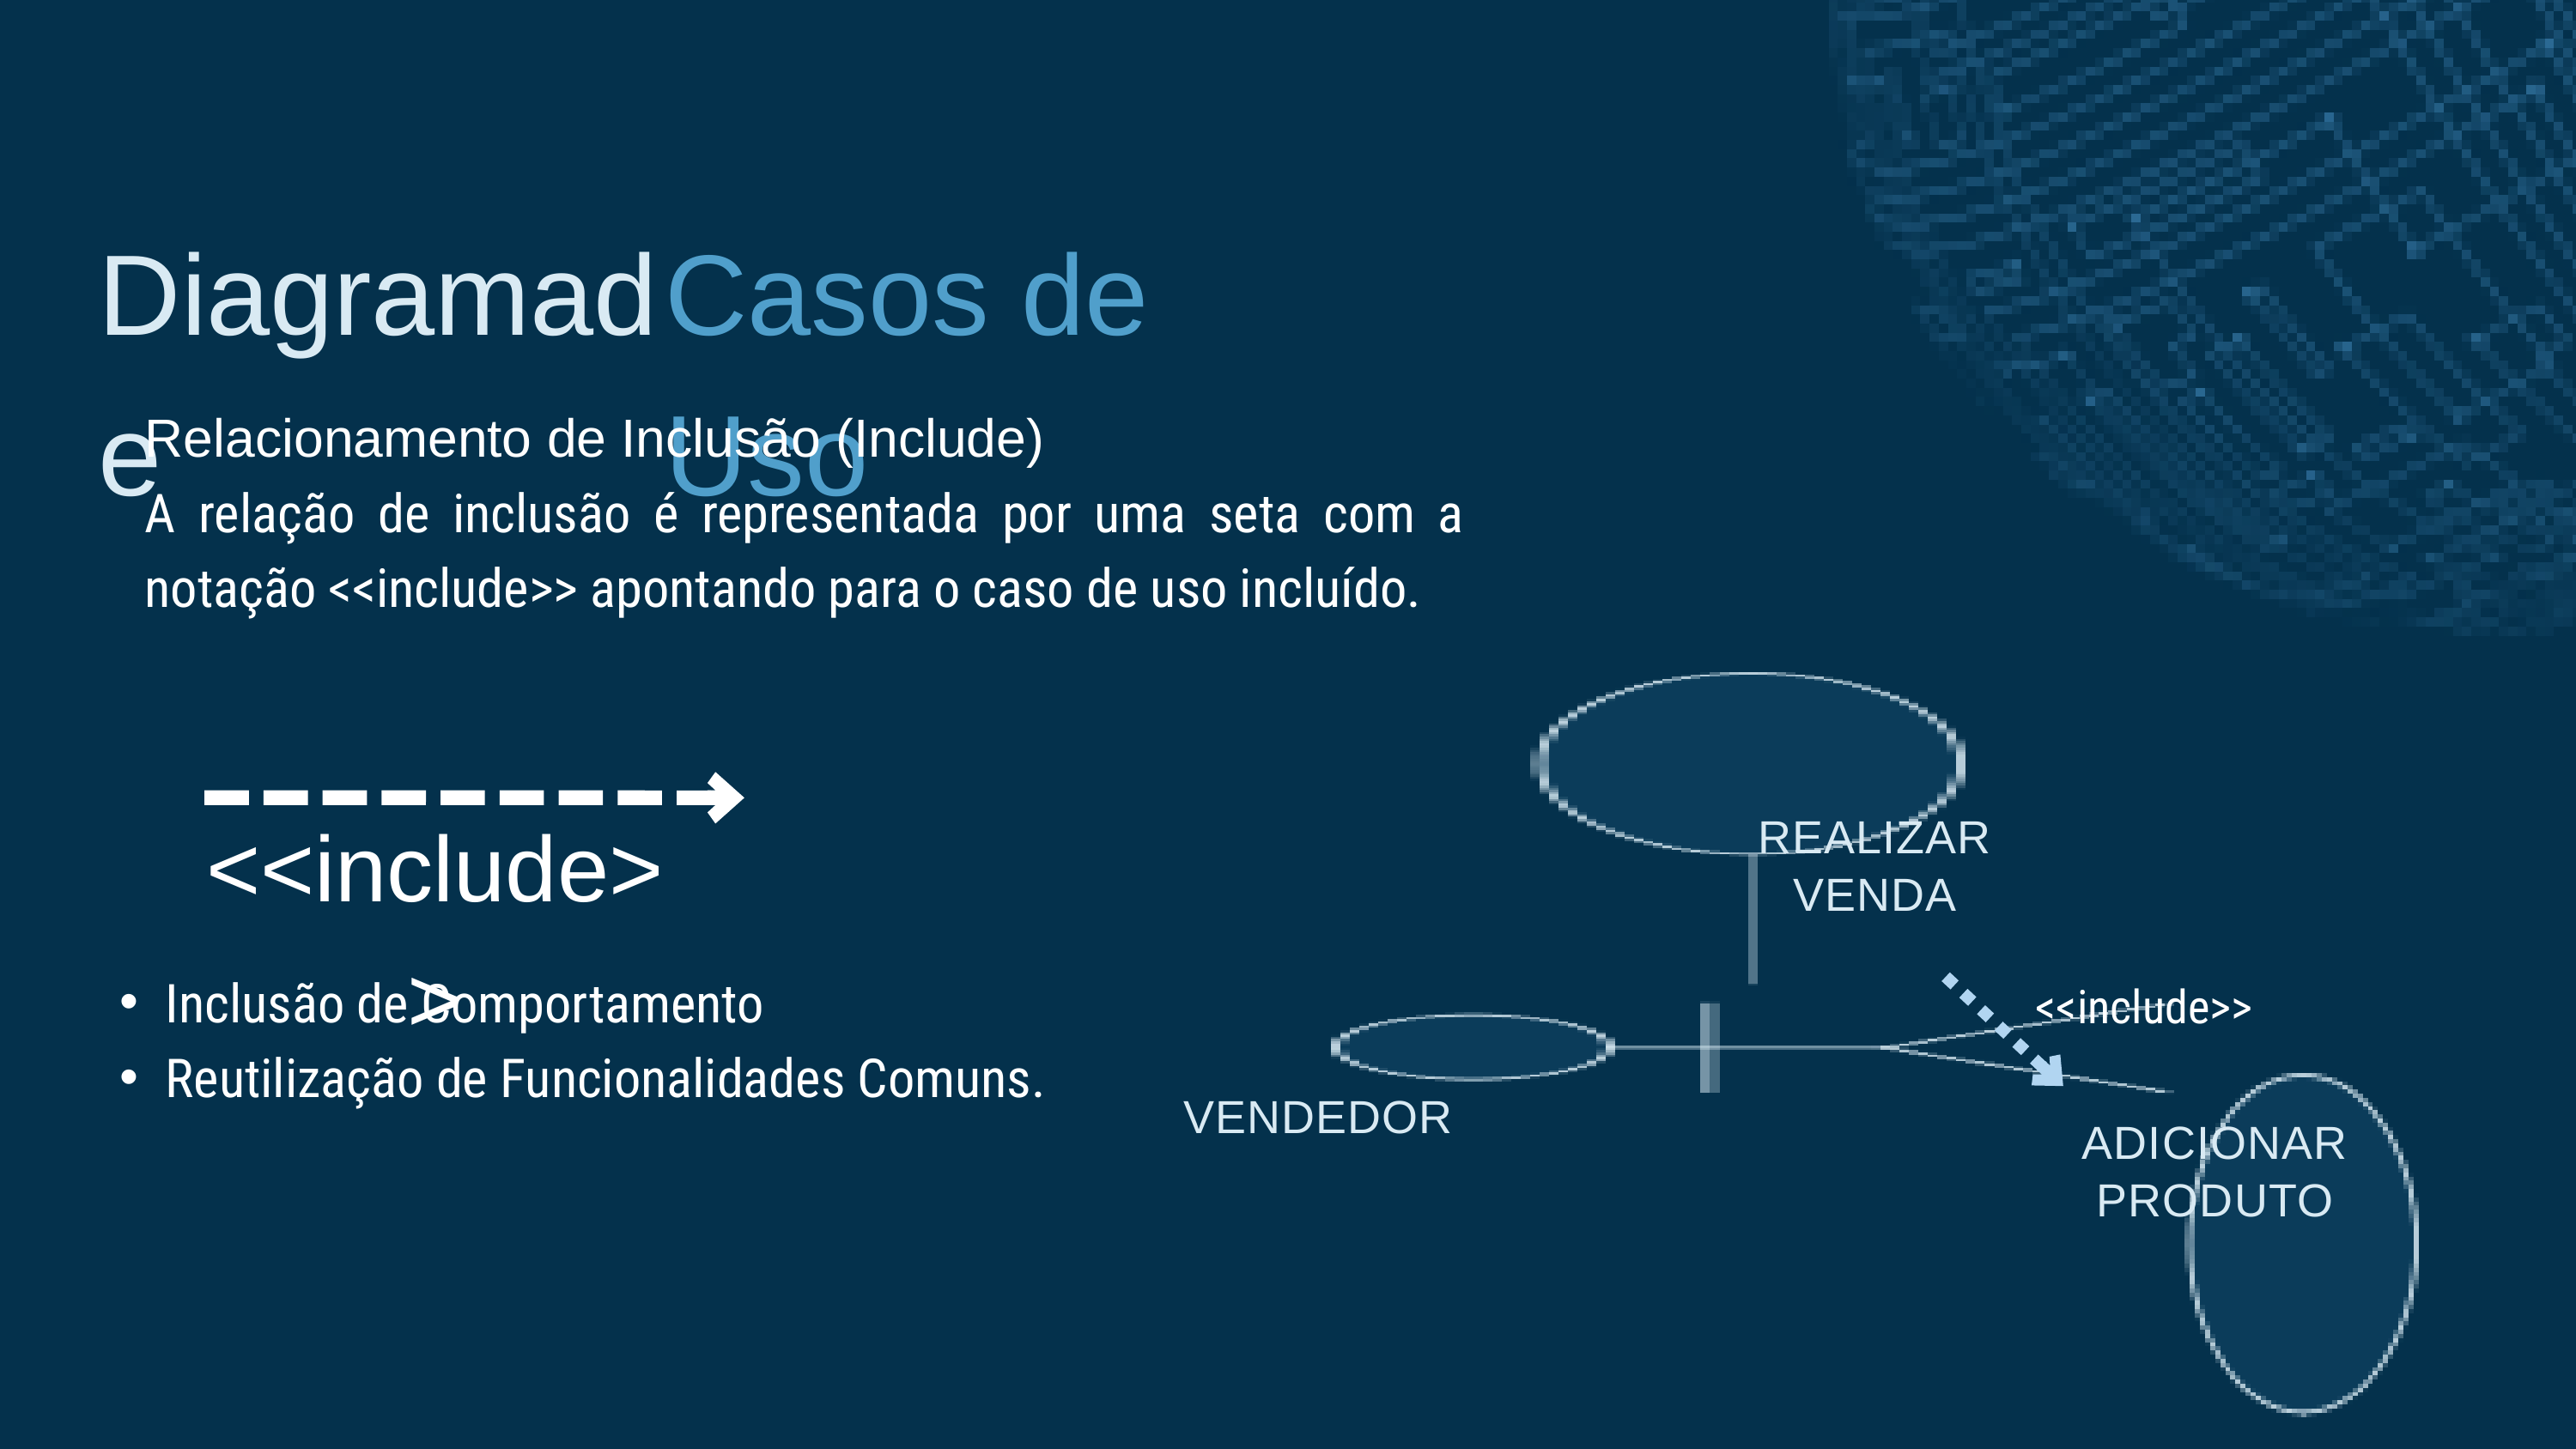

Diagramade
Casos de Uso

Relacionamento de Inclusão (Include)
A relação de inclusão é representada por uma seta com a notação <<include>> apontando para o caso de uso incluído.
<<include>>

REALIZAR VENDA

Inclusão de Comportamento
Reutilização de Funcionalidades Comuns.

<<include>>

VENDEDOR
ADICIONAR
PRODUTO